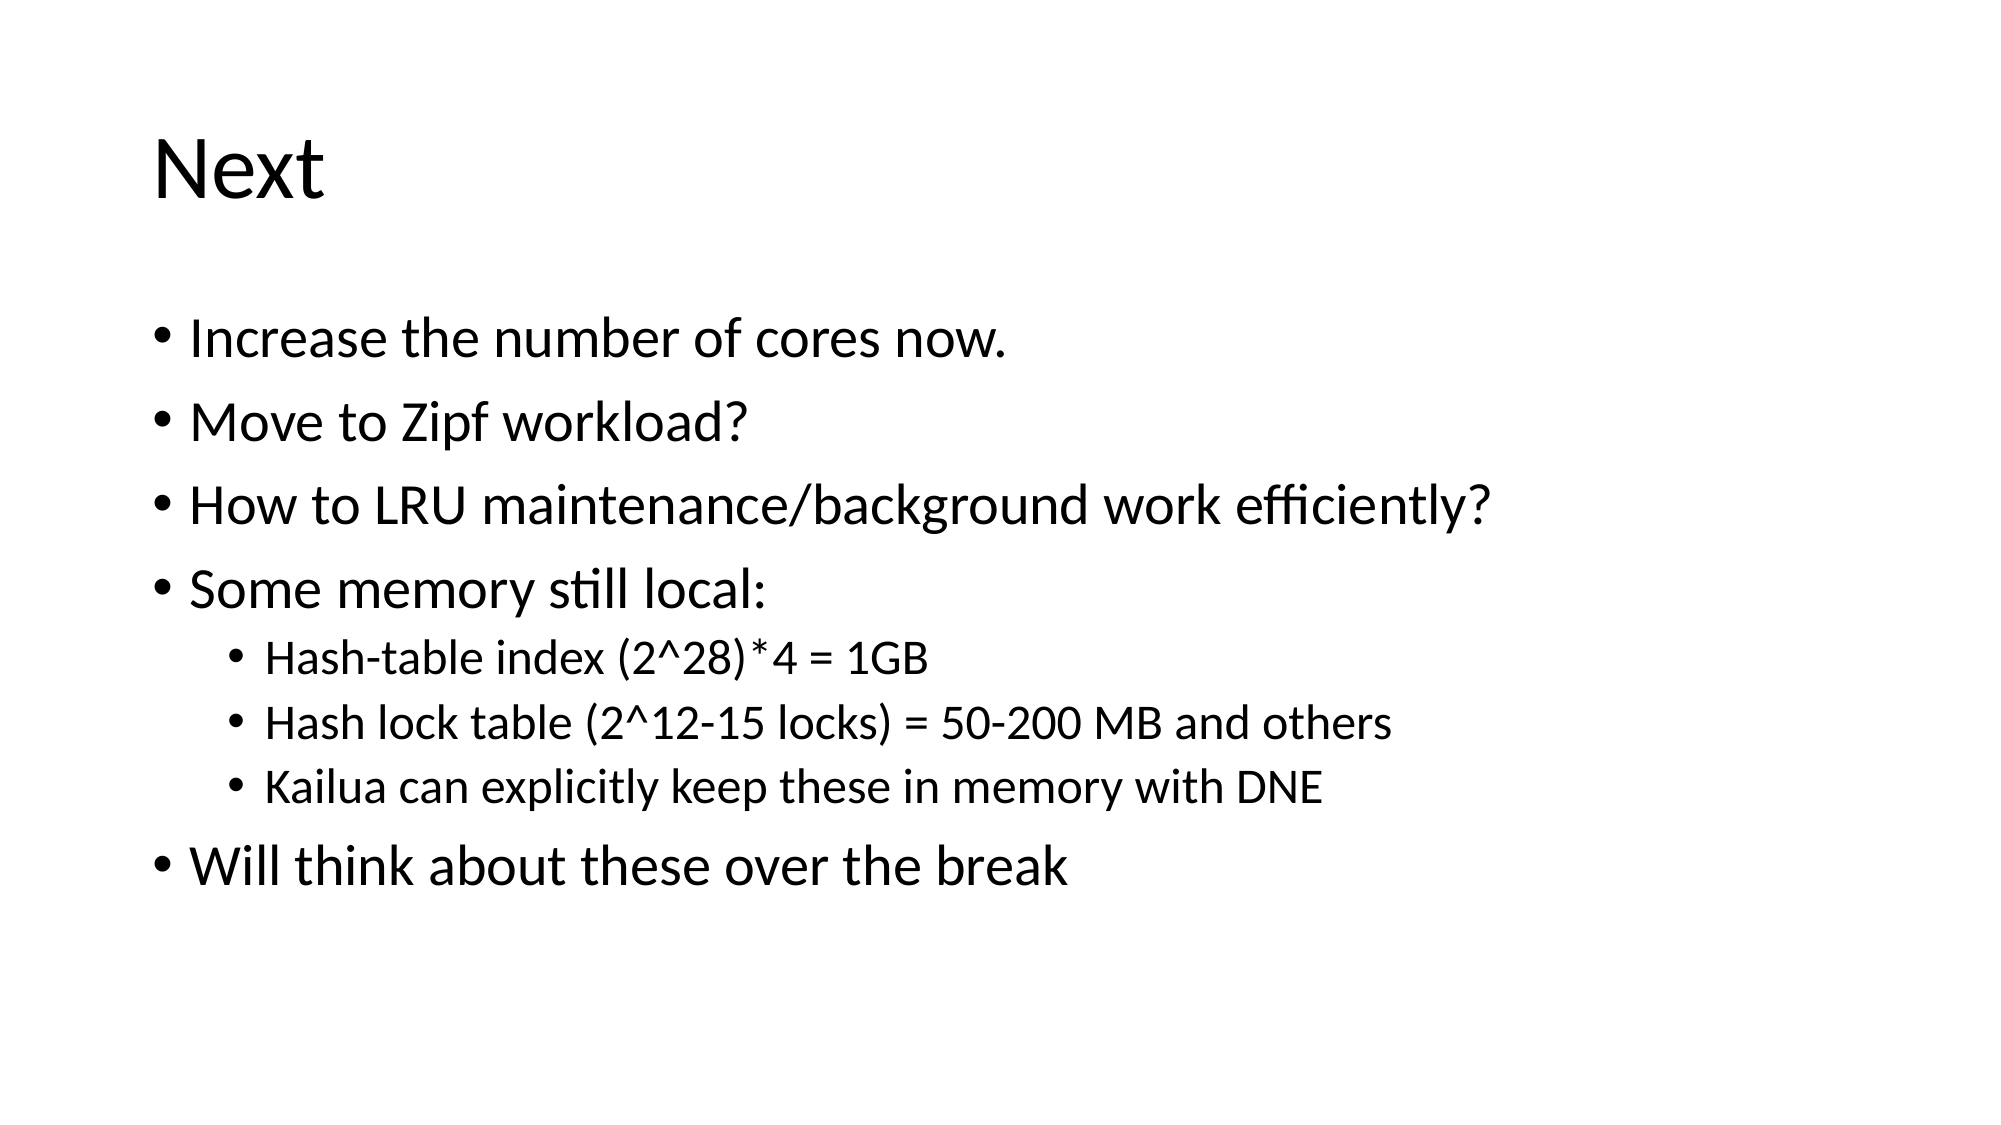

# Next
Increase the number of cores now.
Move to Zipf workload?
How to LRU maintenance/background work efficiently?
Some memory still local:
Hash-table index (2^28)*4 = 1GB
Hash lock table (2^12-15 locks) = 50-200 MB and others
Kailua can explicitly keep these in memory with DNE
Will think about these over the break